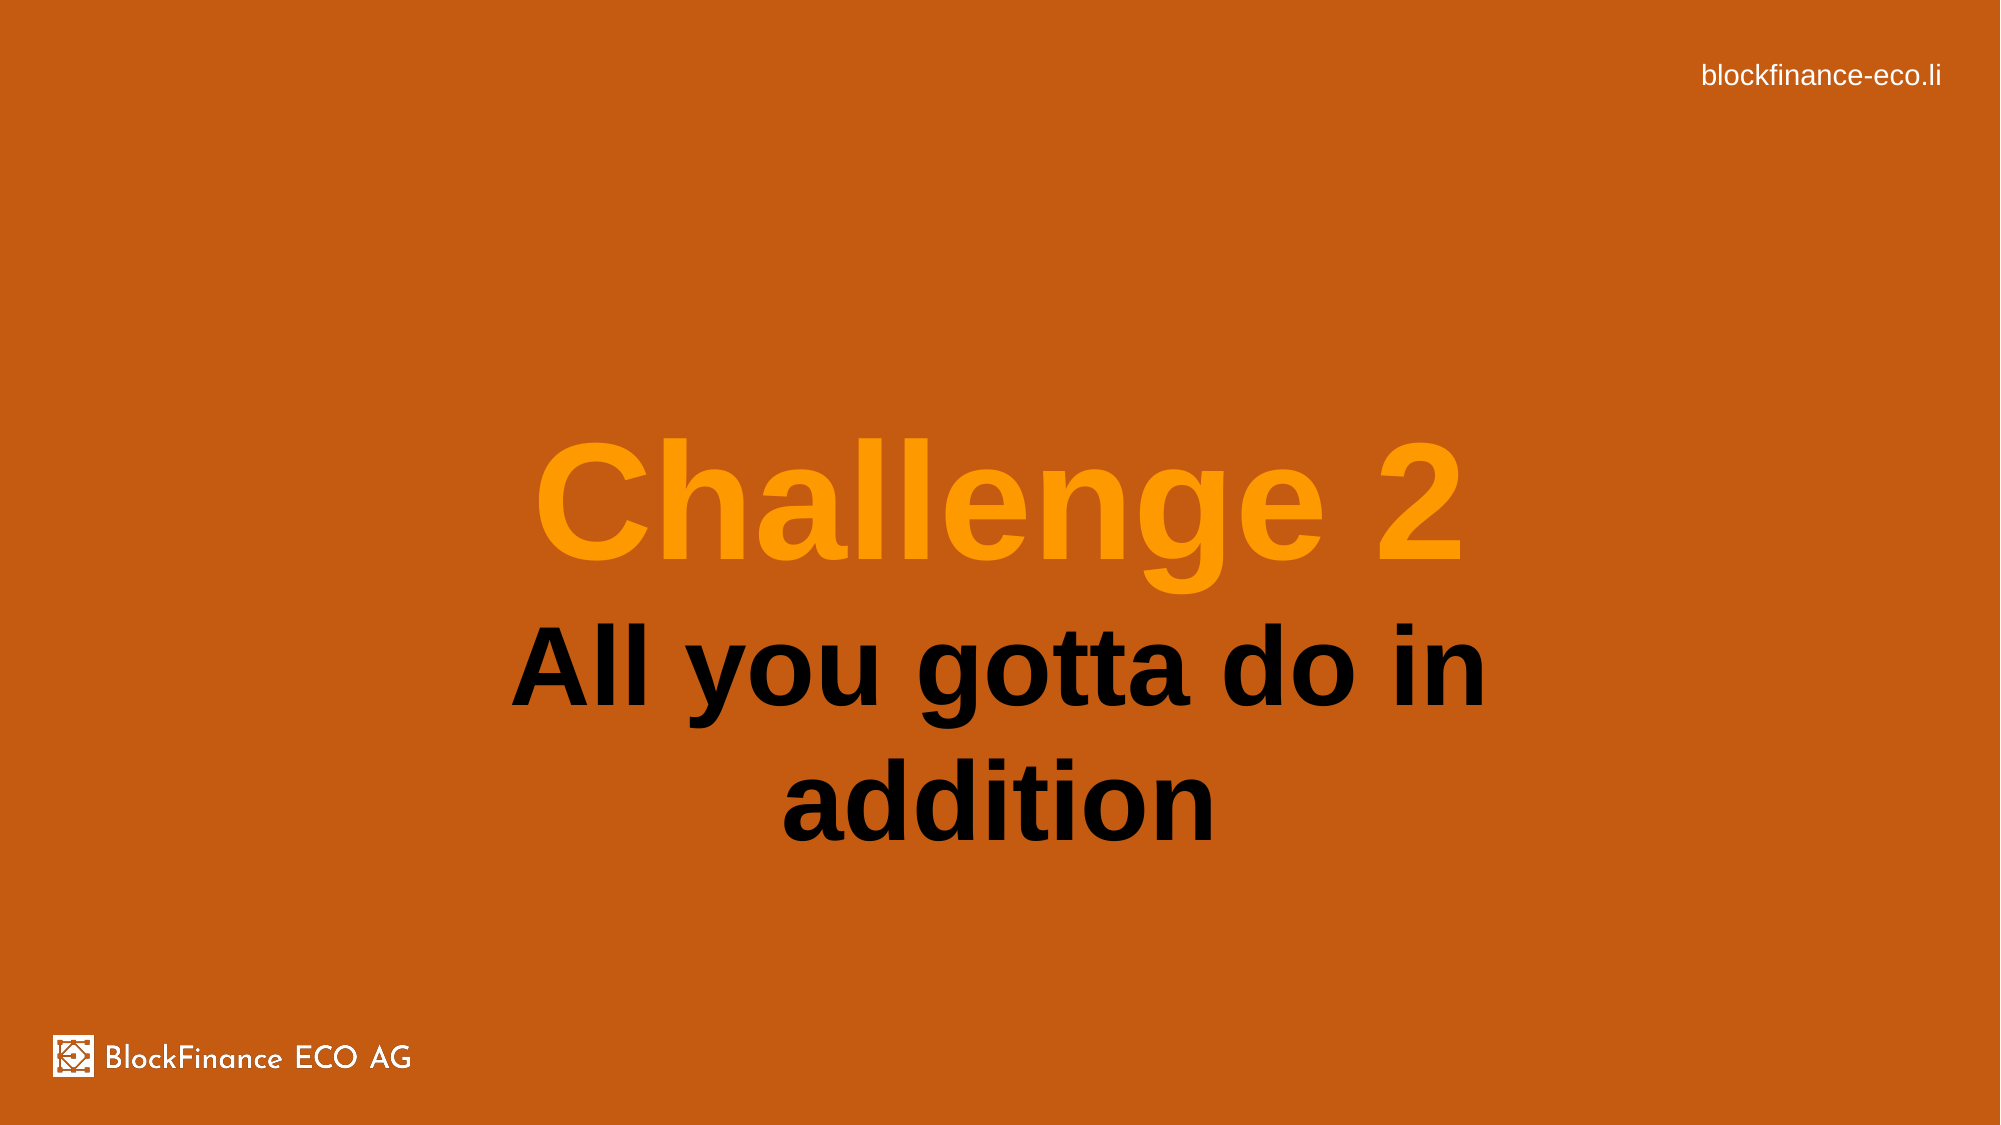

Challenge 2
All you gotta do in addition